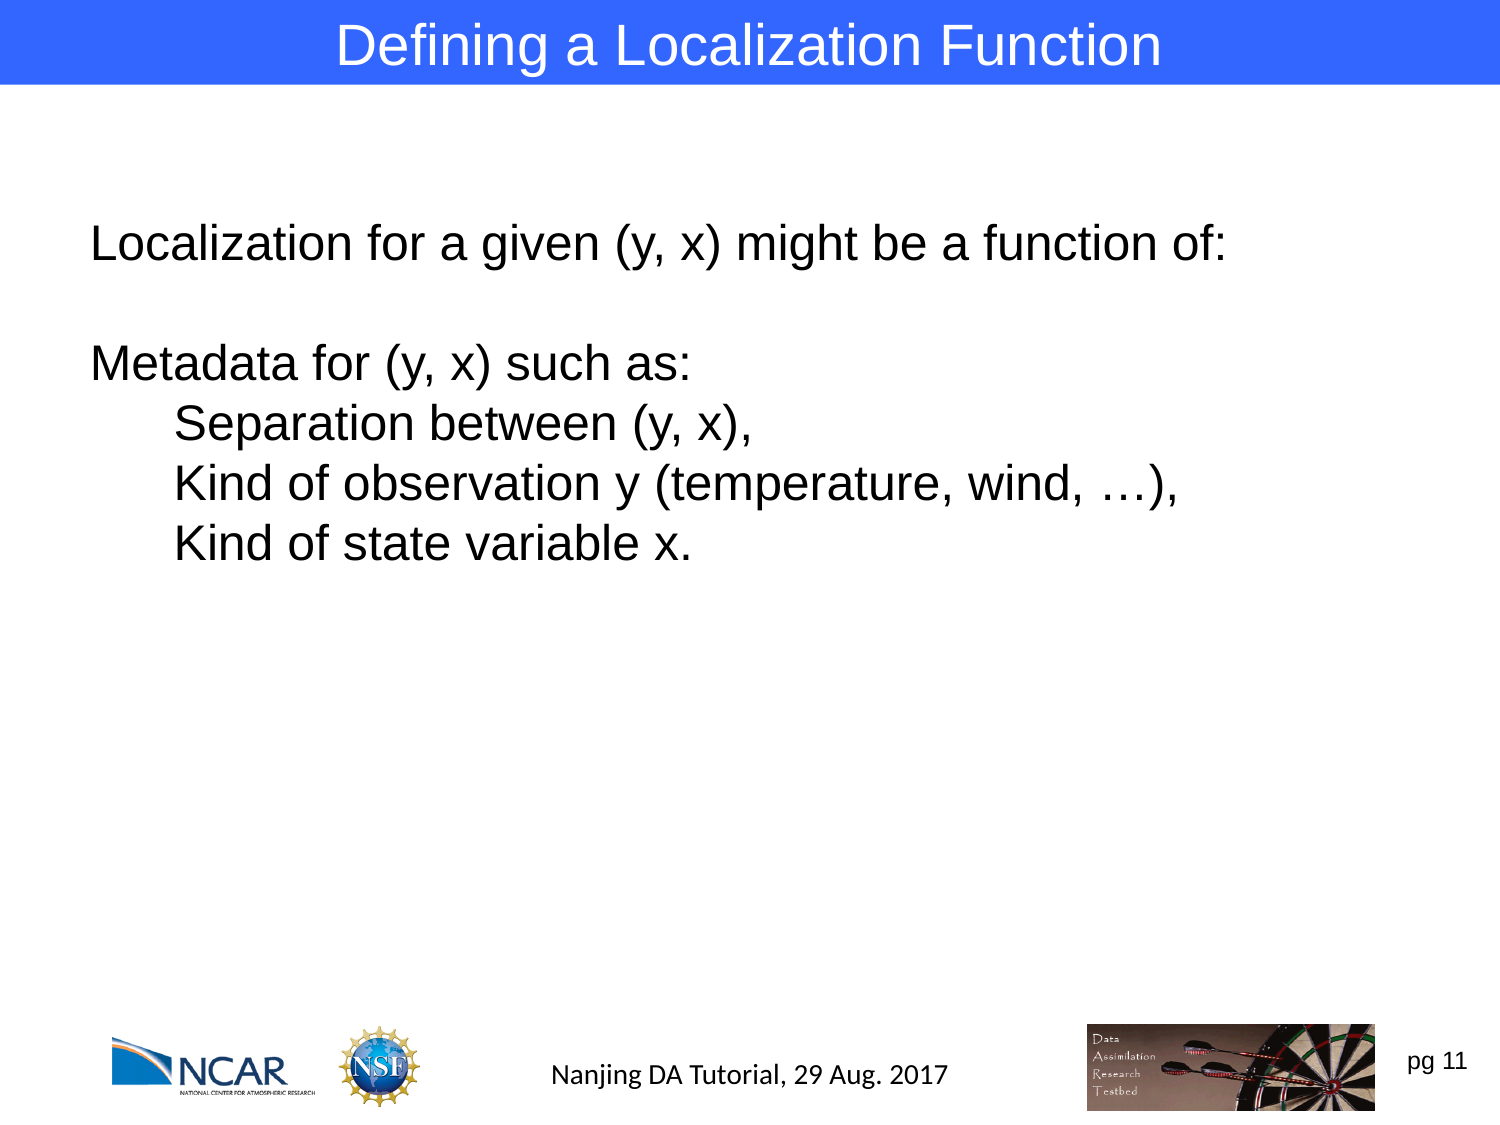

Defining a Localization Function
Localization for a given (y, x) might be a function of:

Metadata for (y, x) such as:
      Separation between (y, x),
      Kind of observation y (temperature, wind, …),
      Kind of state variable x.
Nanjing DA Tutorial, 29 Aug. 2017